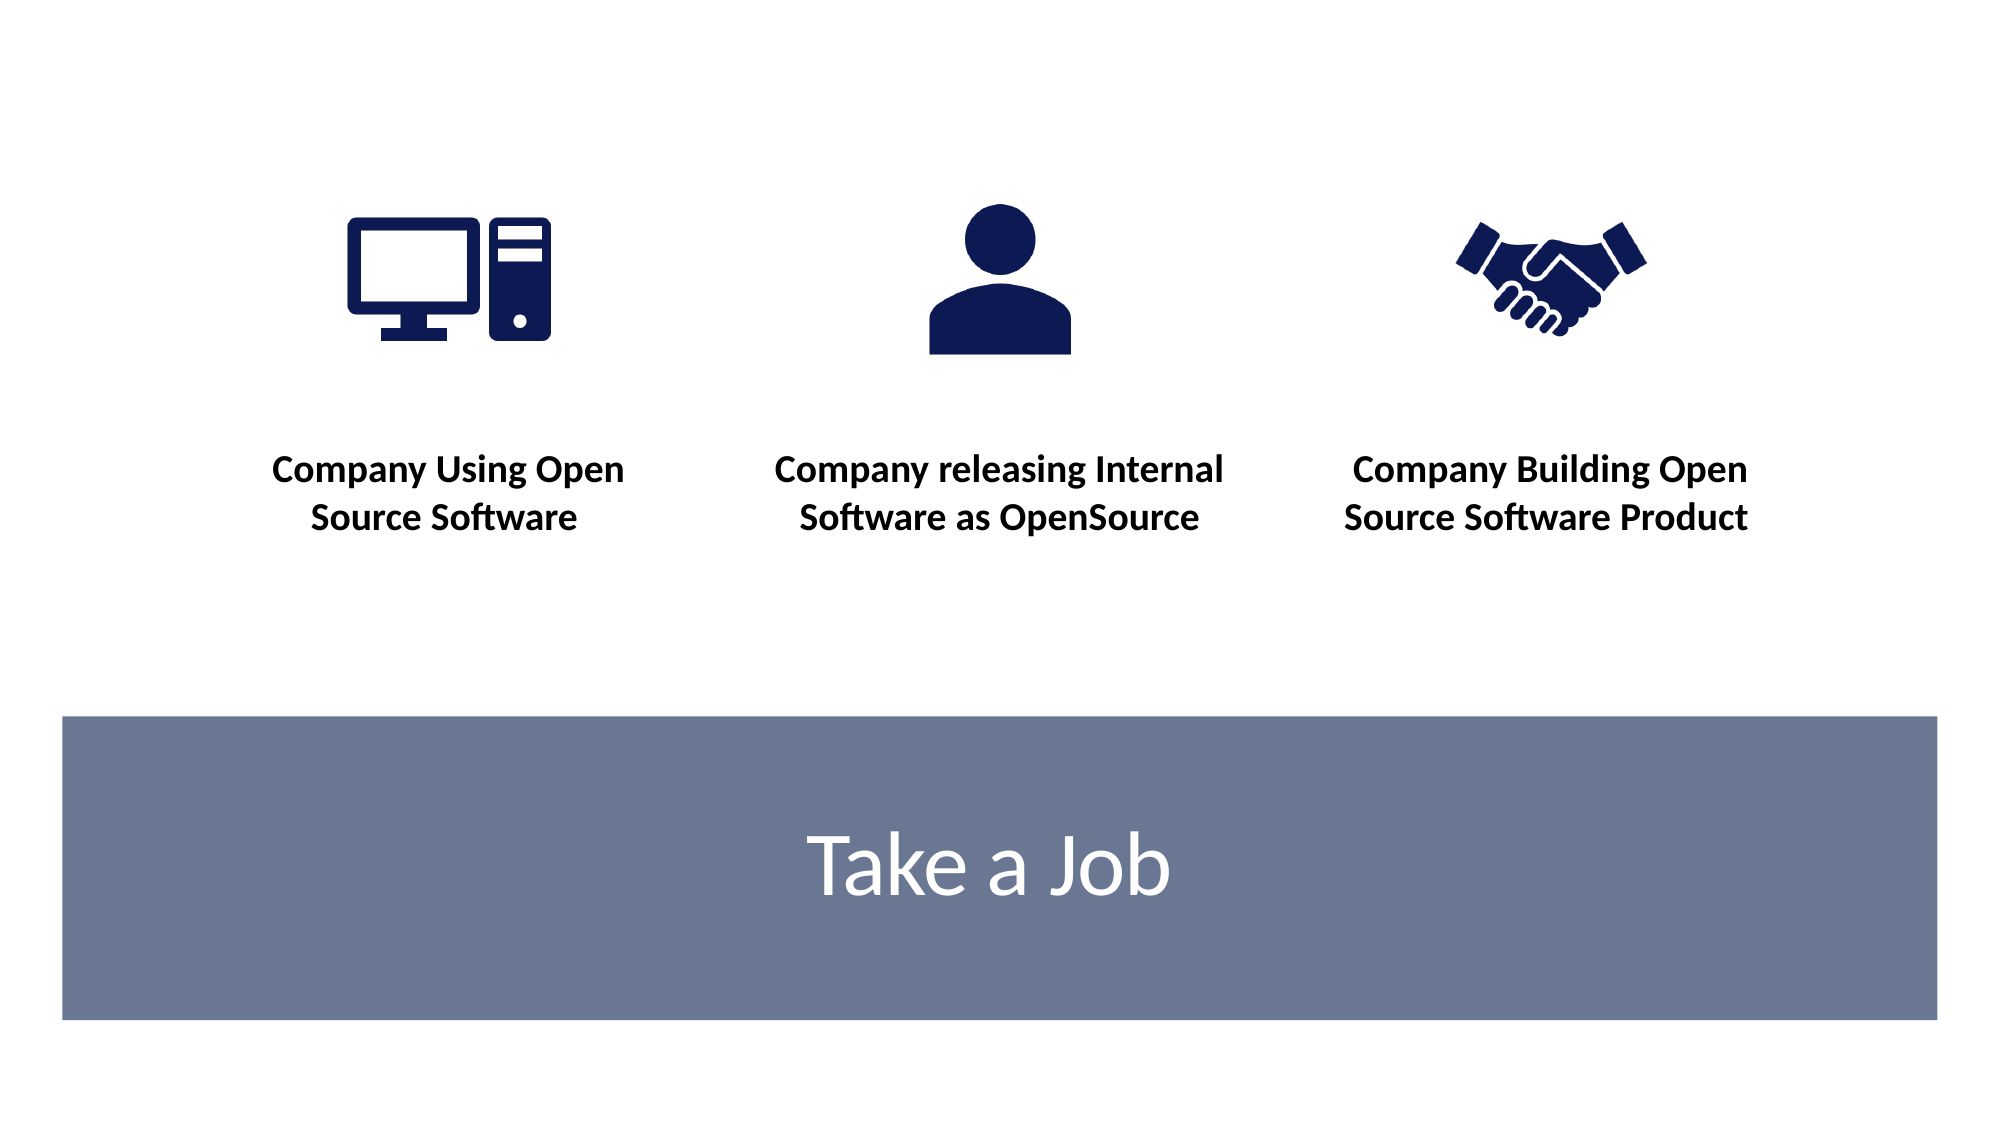

Company Using Open Source Software
Company releasing Internal Software as OpenSource
Company Building Open Source Software Product

# Take a Job